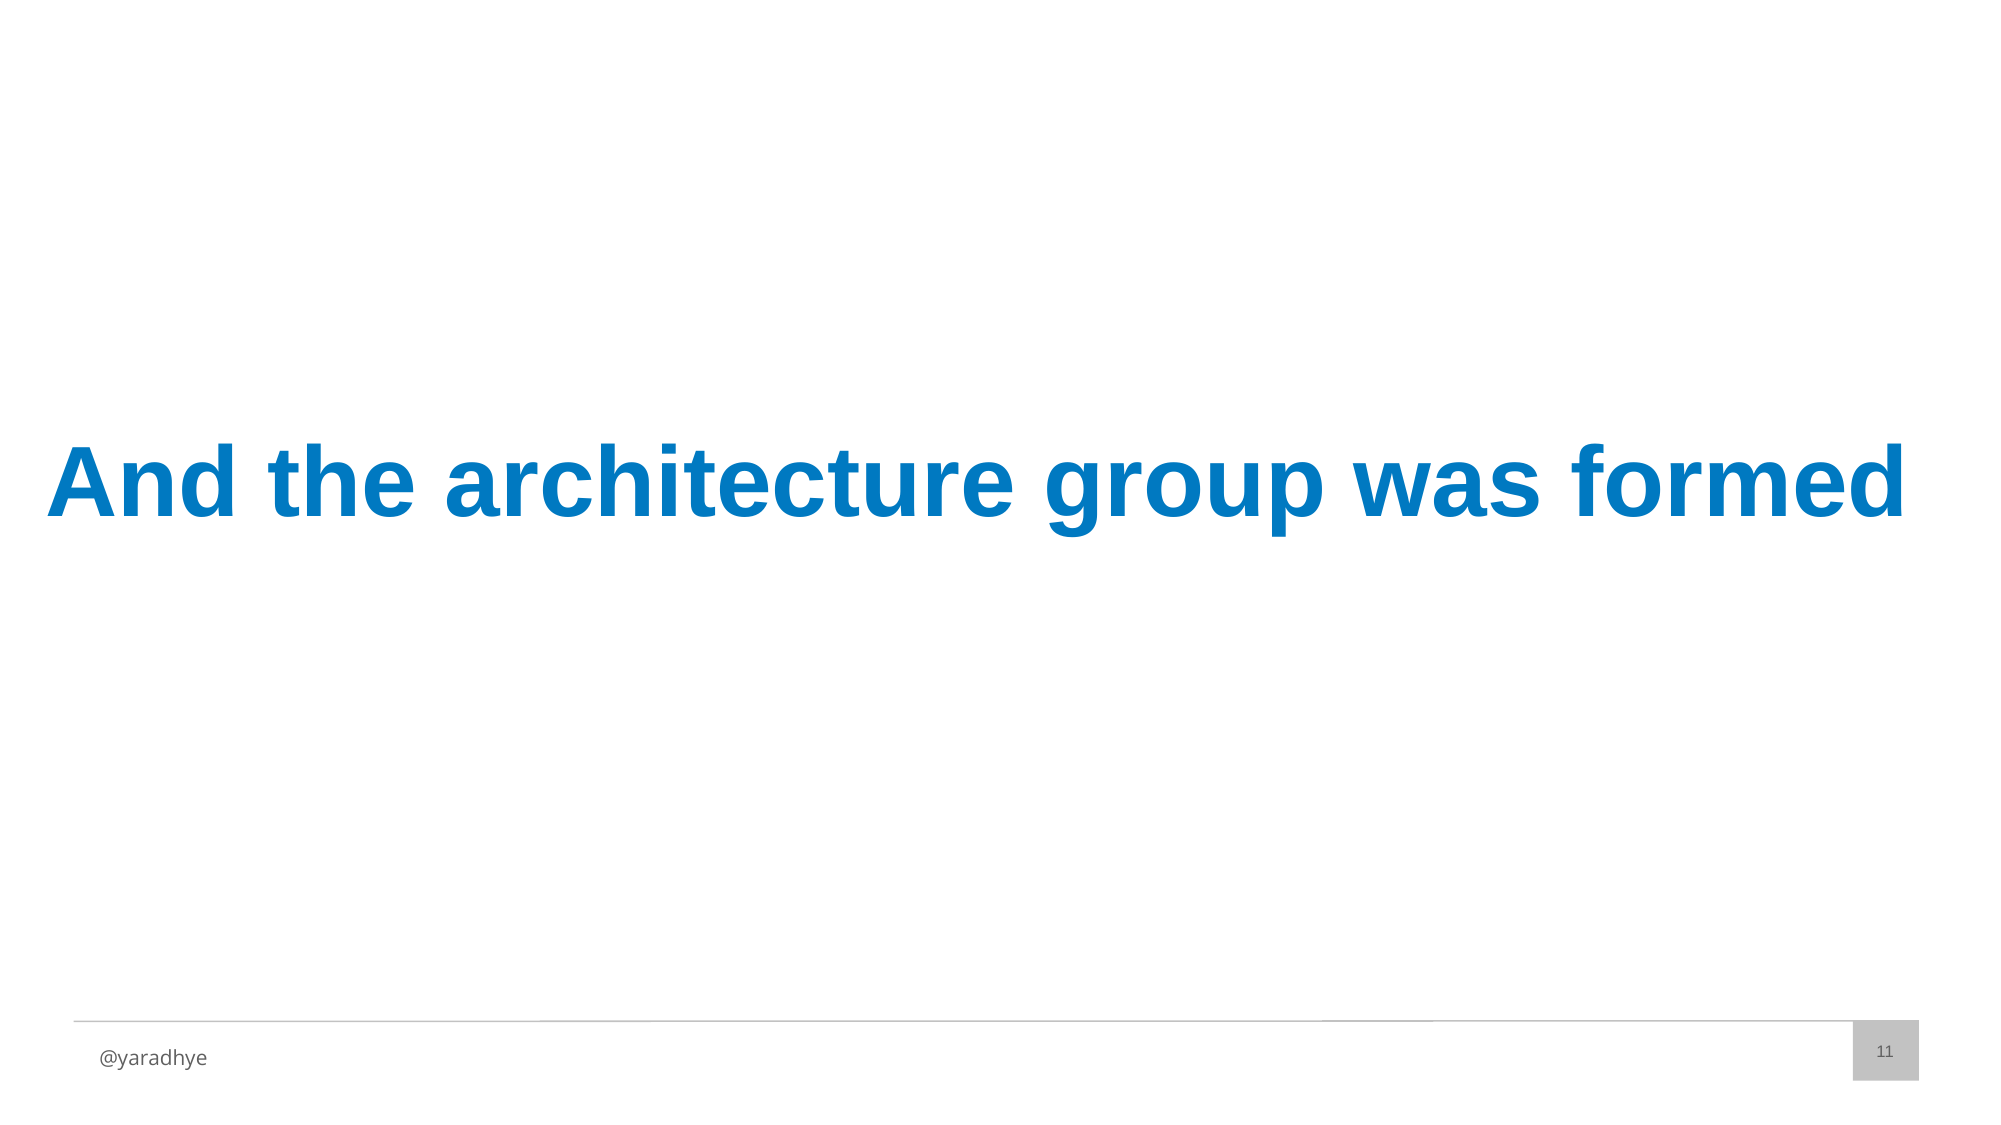

# And the architecture group was formed